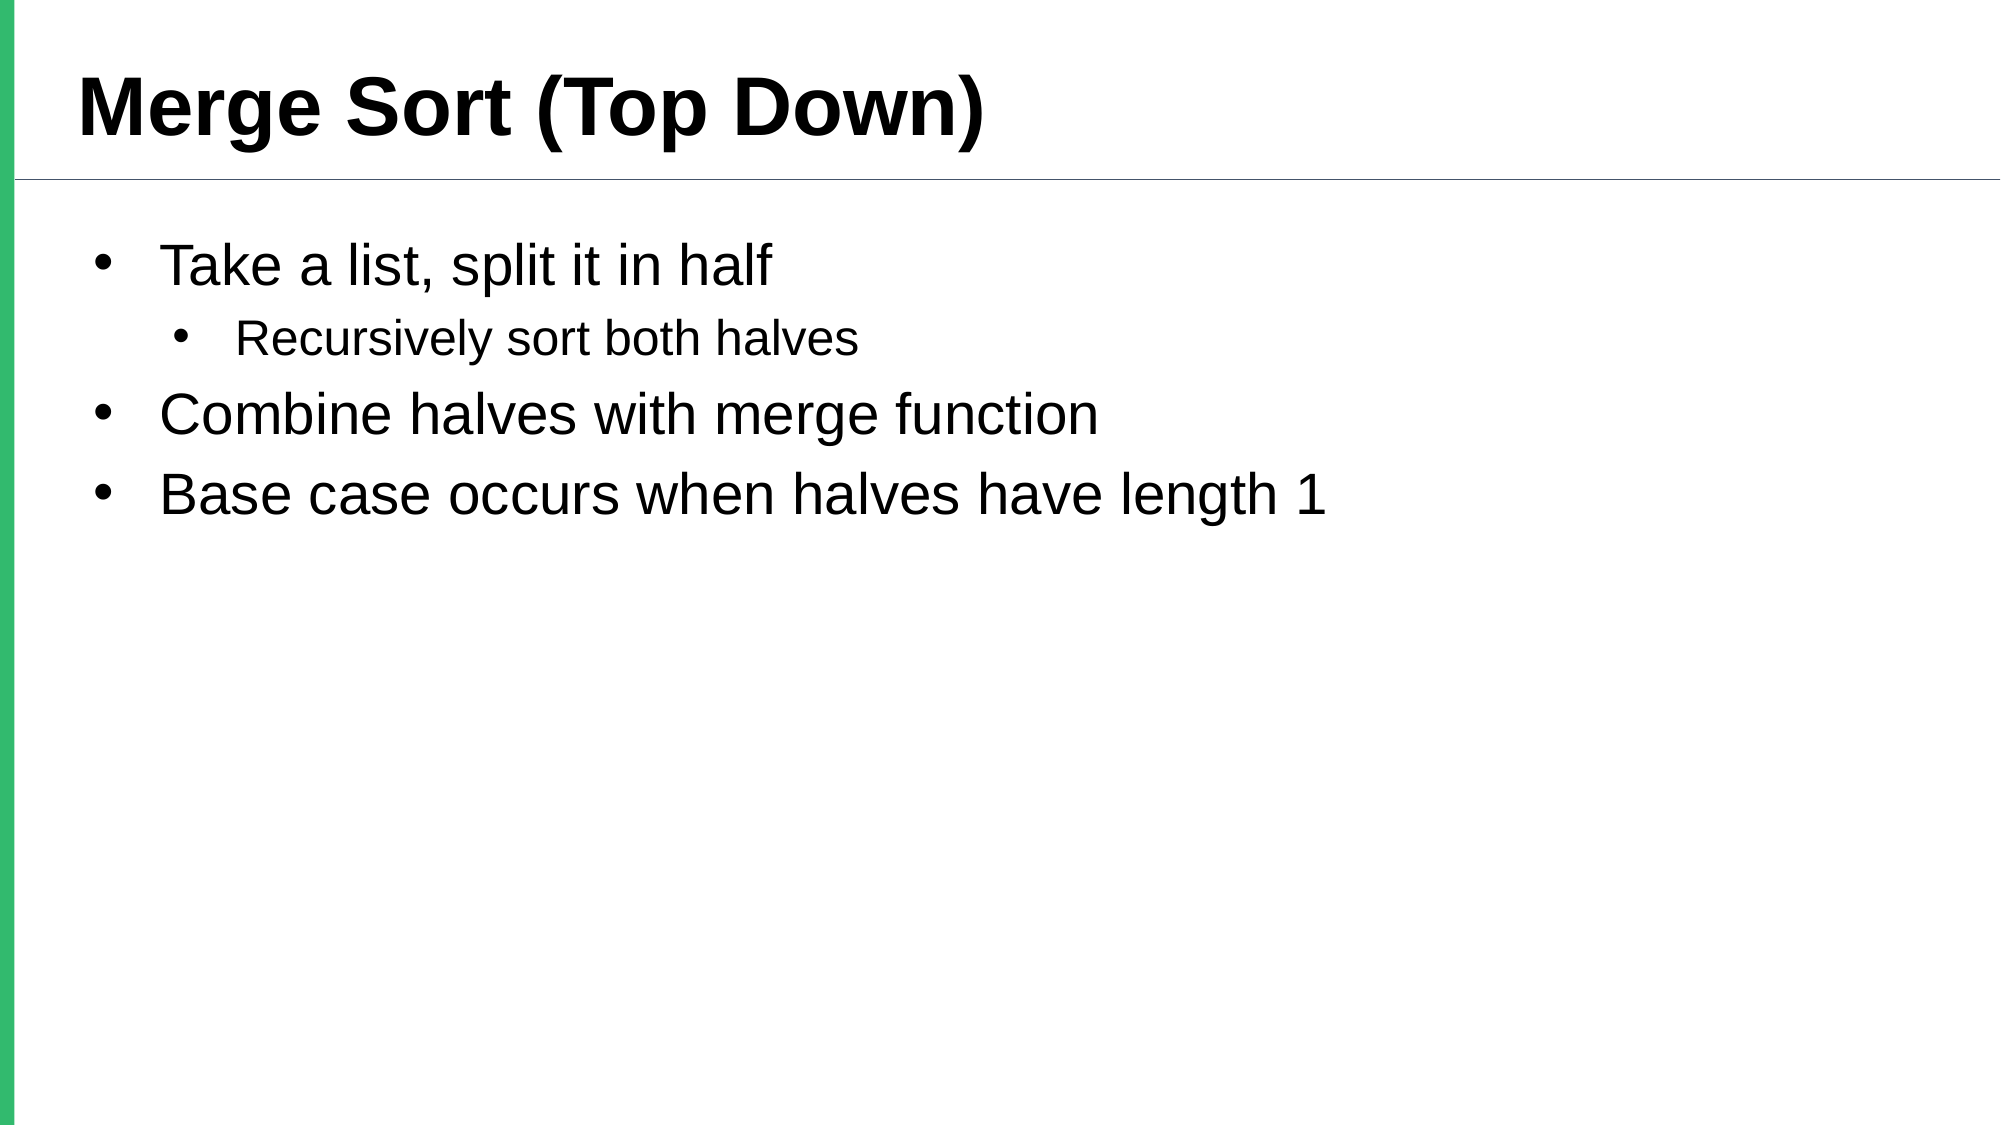

Merge Sort (Top Down)
Take a list, split it in half
Recursively sort both halves
Combine halves with merge function
Base case occurs when halves have length 1